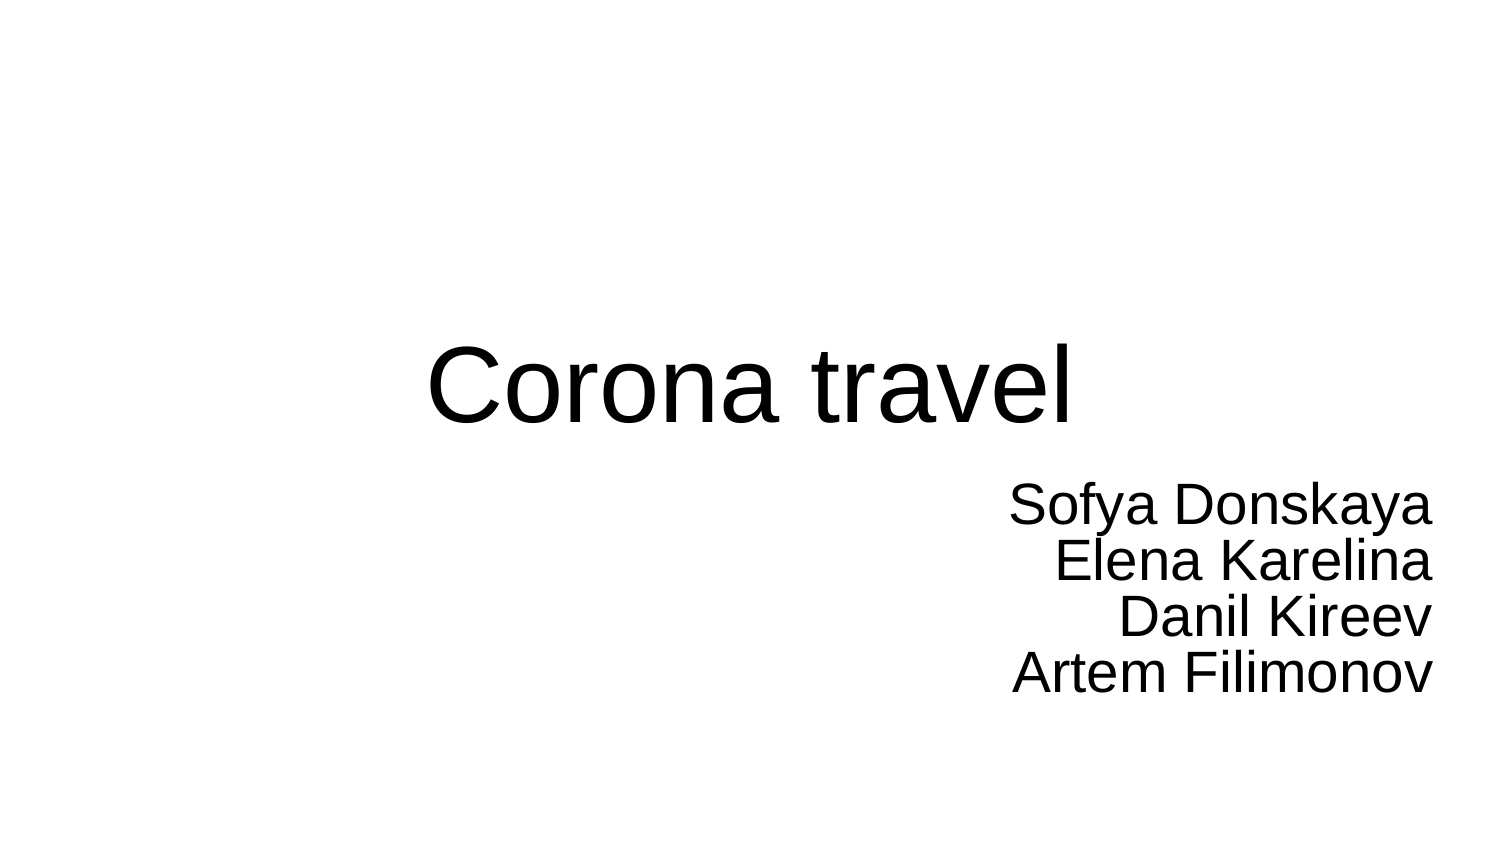

Corona travel
Sofya Donskaya
Elena Karelina
Danil Kireev
Artem Filimonov